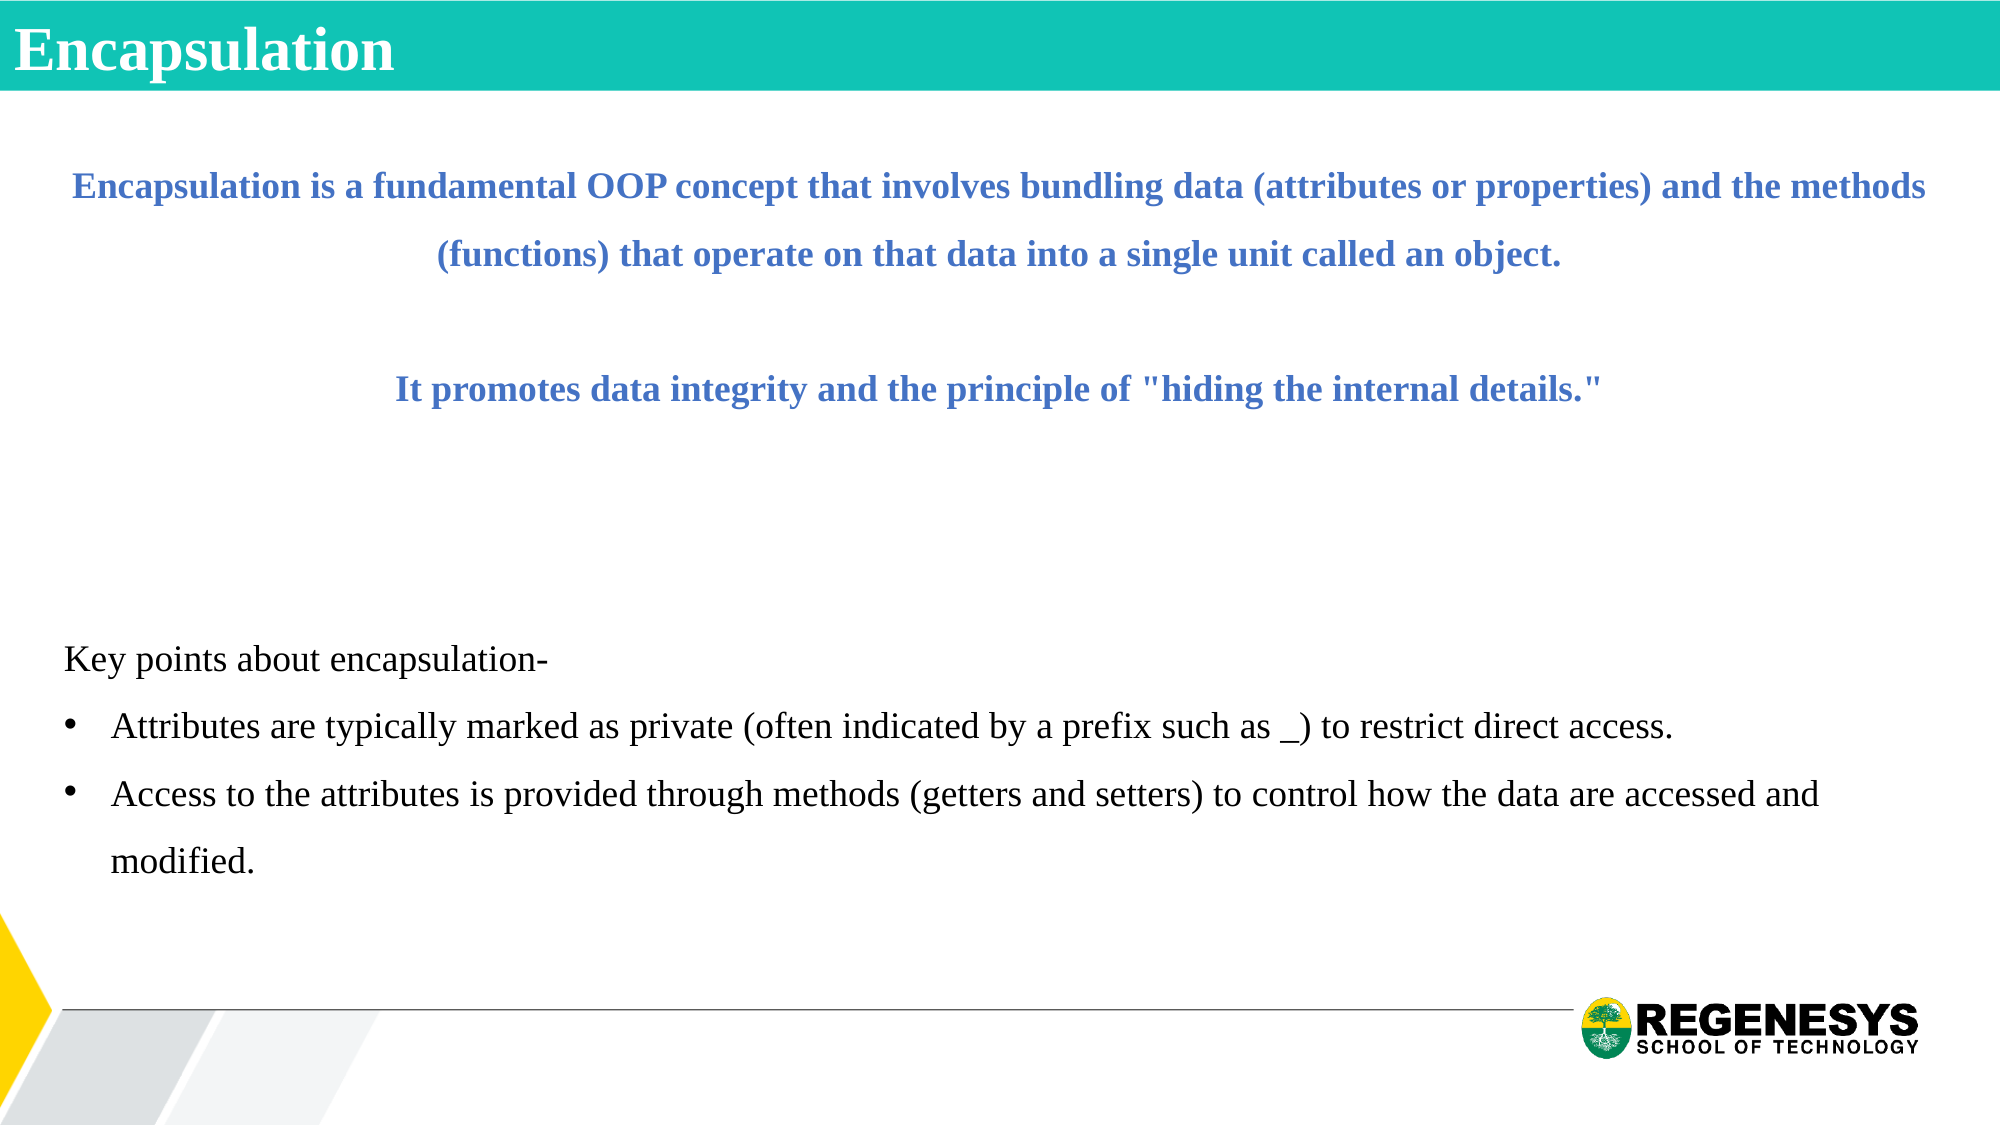

Encapsulation
Encapsulation is a fundamental OOP concept that involves bundling data (attributes or properties) and the methods (functions) that operate on that data into a single unit called an object.

It promotes data integrity and the principle of "hiding the internal details."

Key points about encapsulation-
Attributes are typically marked as private (often indicated by a prefix such as _) to restrict direct access.
Access to the attributes is provided through methods (getters and setters) to control how the data are accessed and modified.